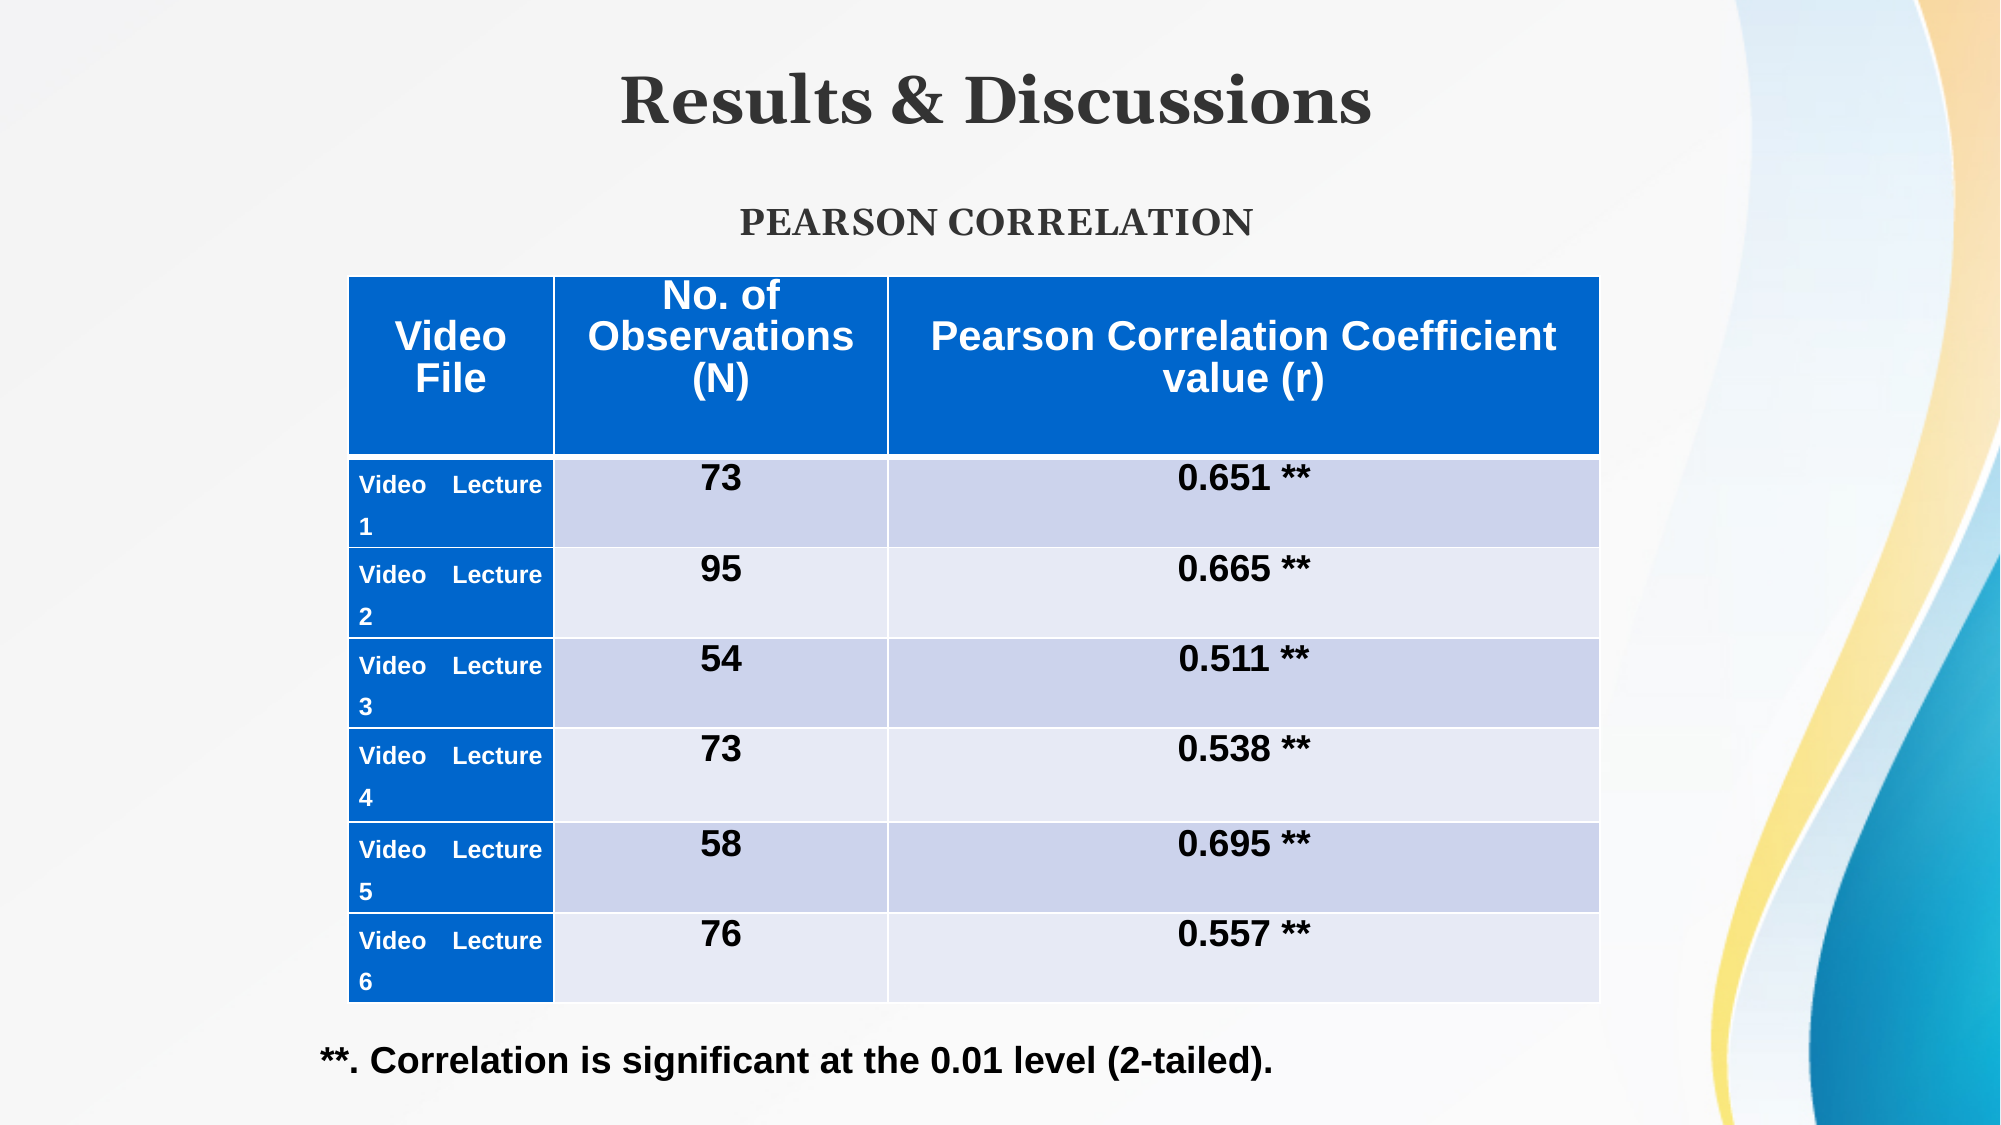

Results & Discussions
PEARSON CORRELATION
| Video File | No. of Observations (N) | Pearson Correlation Coefficient value (r) |
| --- | --- | --- |
| Video Lecture 1 | 73 | 0.651 \*\* |
| Video Lecture 2 | 95 | 0.665 \*\* |
| Video Lecture 3 | 54 | 0.511 \*\* |
| Video Lecture 4 | 73 | 0.538 \*\* |
| Video Lecture 5 | 58 | 0.695 \*\* |
| Video Lecture 6 | 76 | 0.557 \*\* |
**. Correlation is significant at the 0.01 level (2-tailed).